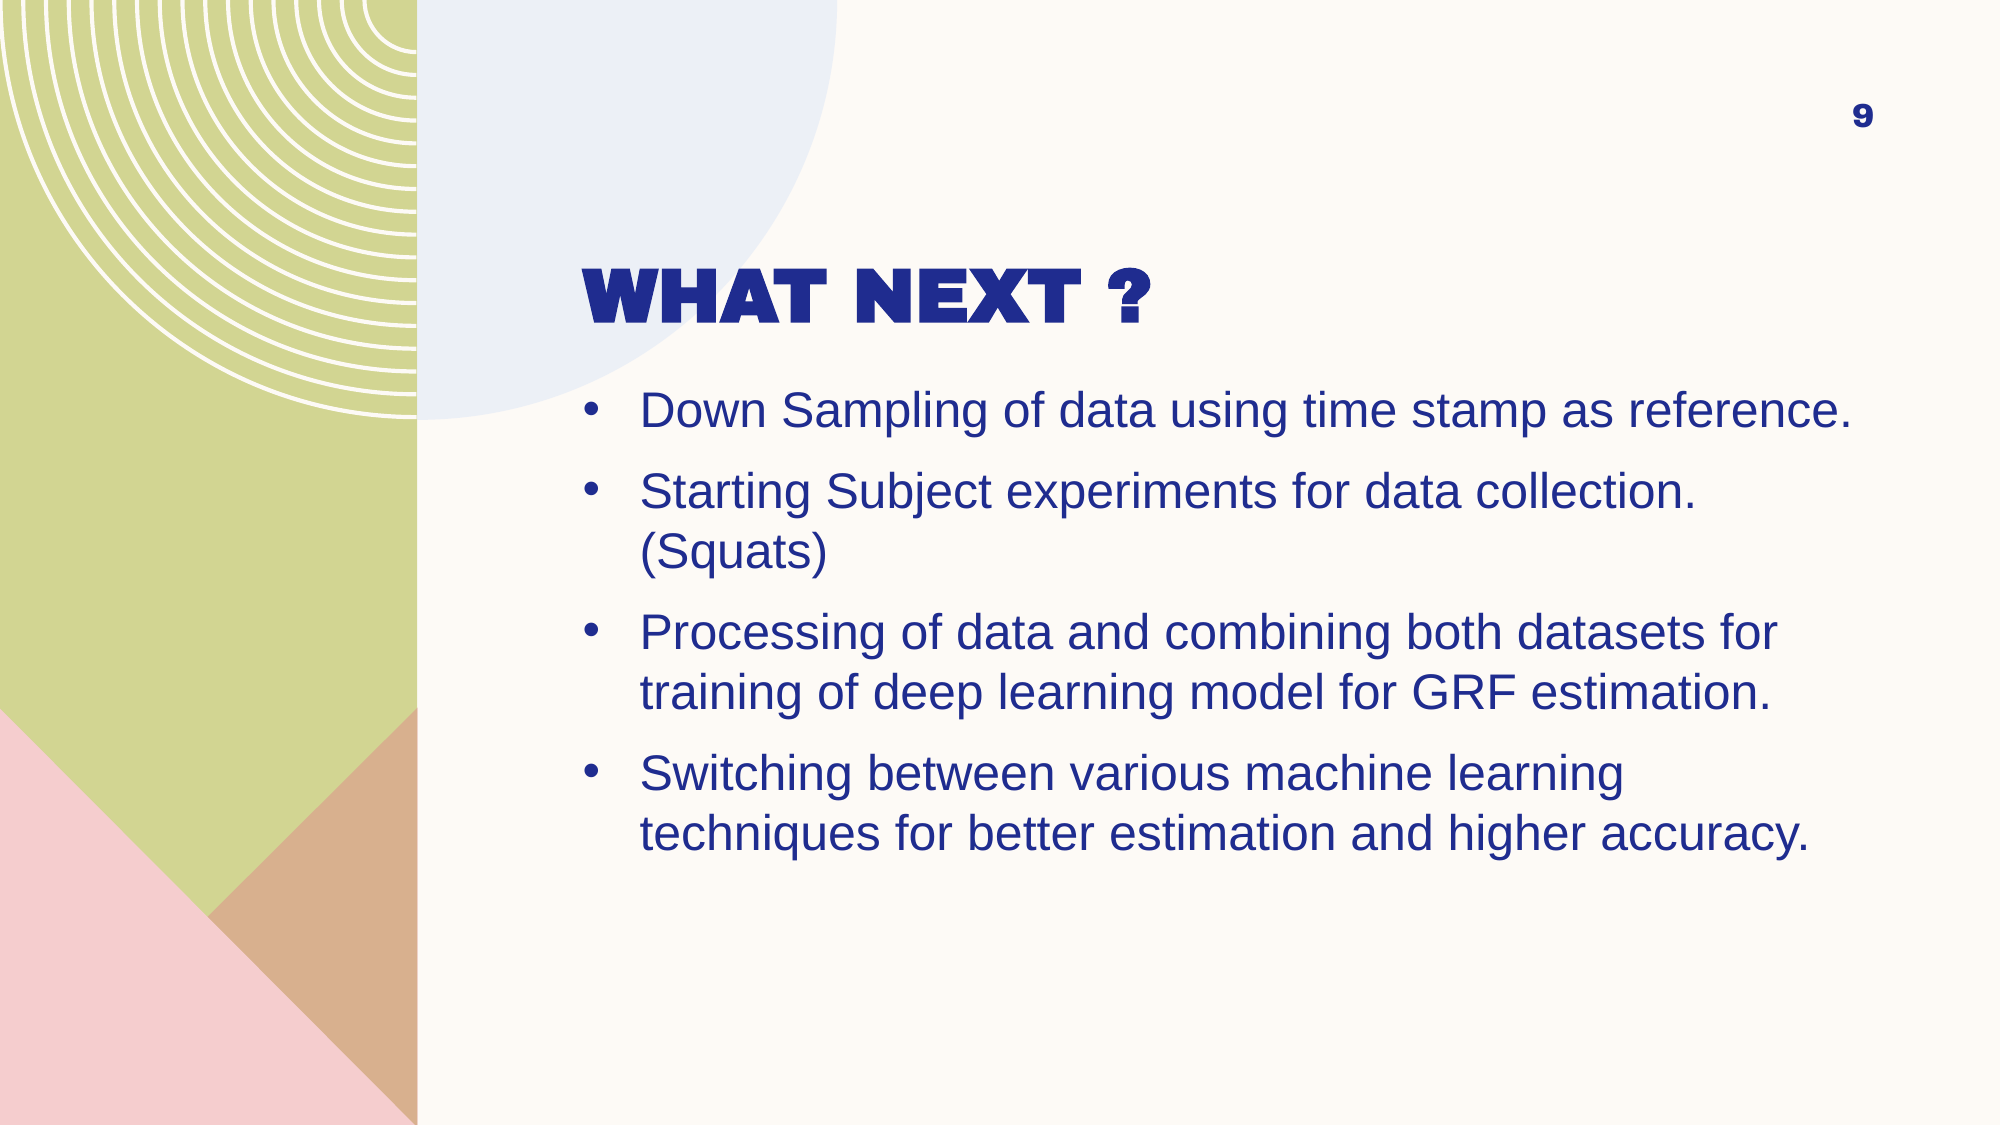

9
# What next ?
Down Sampling of data using time stamp as reference.
Starting Subject experiments for data collection. (Squats)
Processing of data and combining both datasets for training of deep learning model for GRF estimation.
Switching between various machine learning techniques for better estimation and higher accuracy.